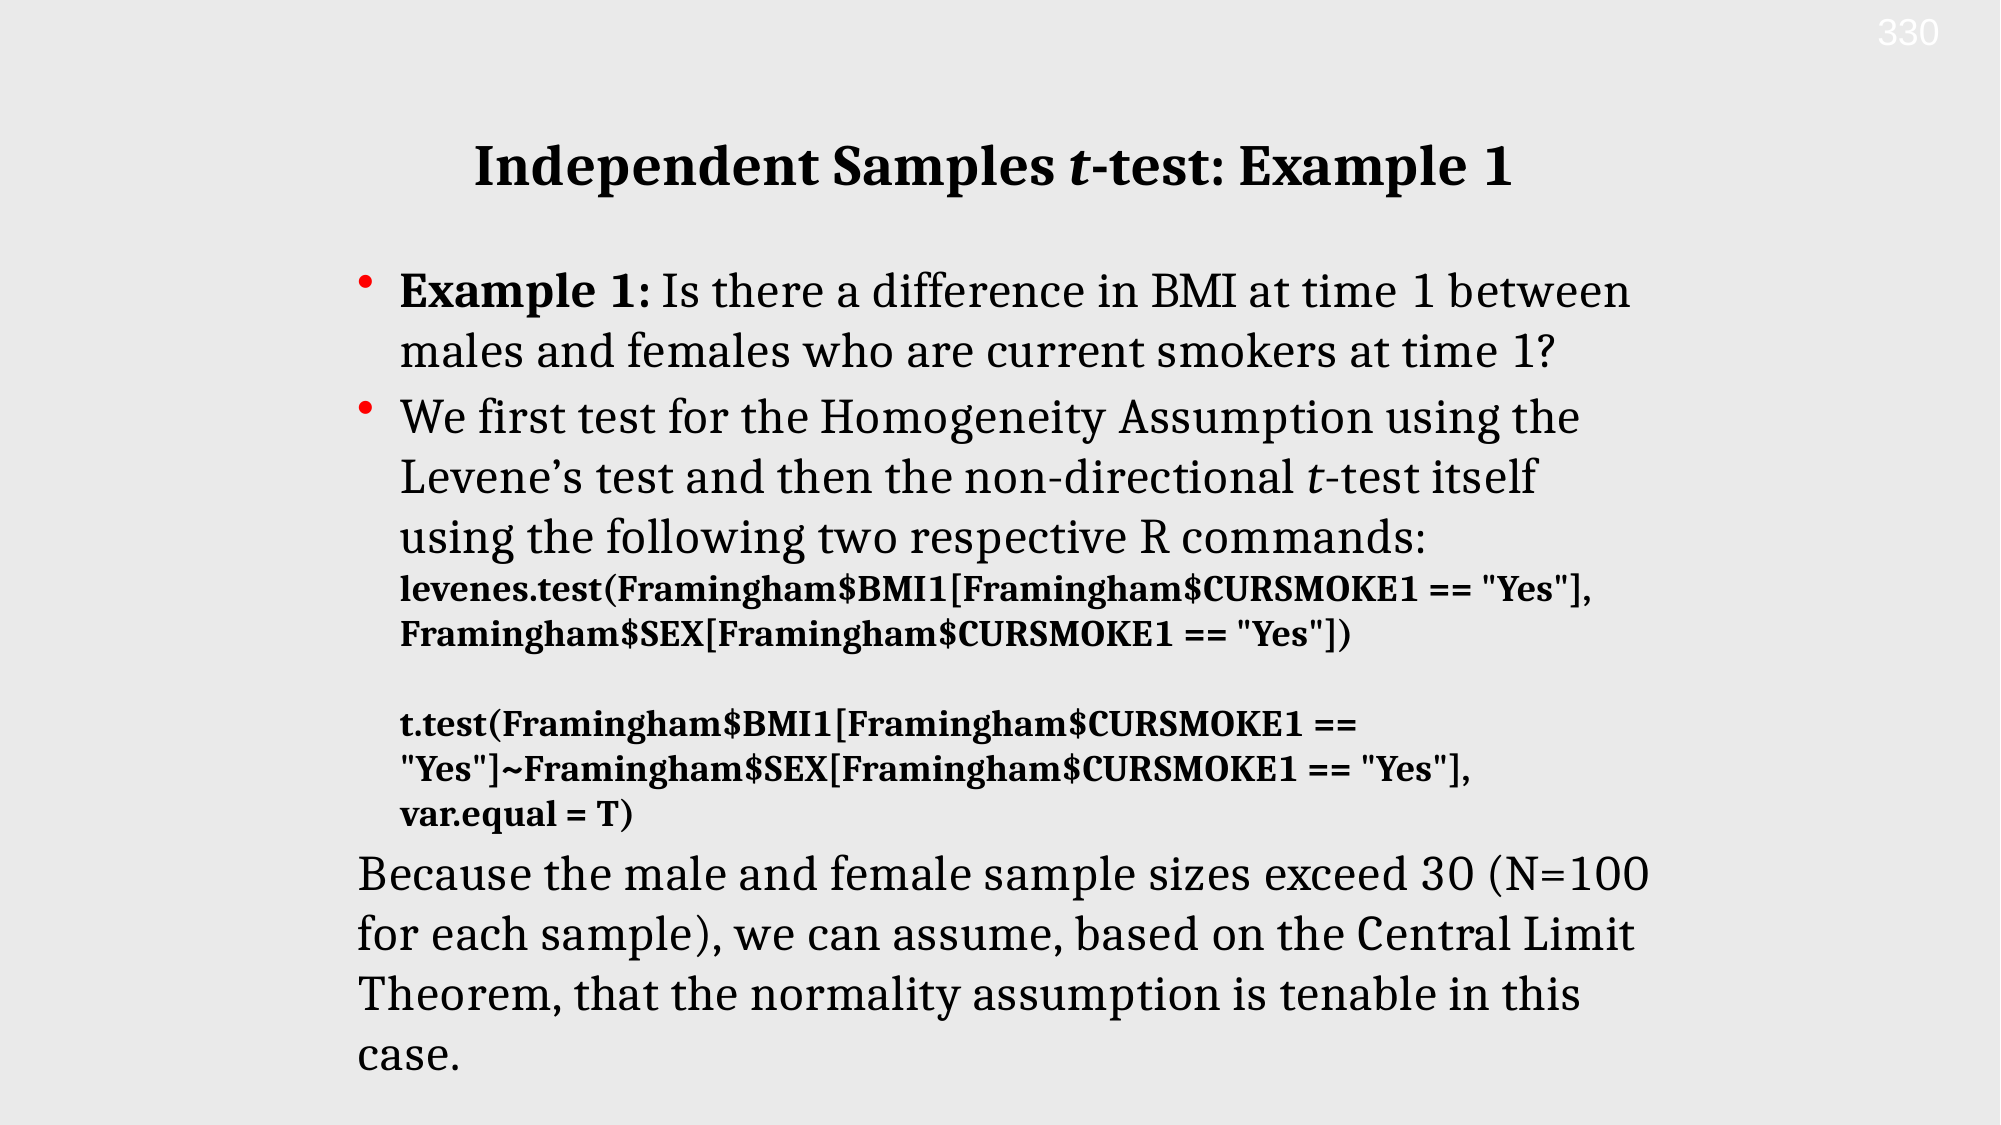

330
Independent Samples t-test: Example 1
Example 1: Is there a difference in BMI at time 1 between males and females who are current smokers at time 1?
We first test for the Homogeneity Assumption using the Levene’s test and then the non-directional t-test itself using the following two respective R commands:          levenes.test(Framingham$BMI1[Framingham$CURSMOKE1 == "Yes"], Framingham$SEX[Framingham$CURSMOKE1 == "Yes"])
t.test(Framingham$BMI1[Framingham$CURSMOKE1 == "Yes"]~Framingham$SEX[Framingham$CURSMOKE1 == "Yes"],
var.equal = T)
Because the male and female sample sizes exceed 30 (N=100 for each sample), we can assume, based on the Central Limit Theorem, that the normality assumption is tenable in this case.